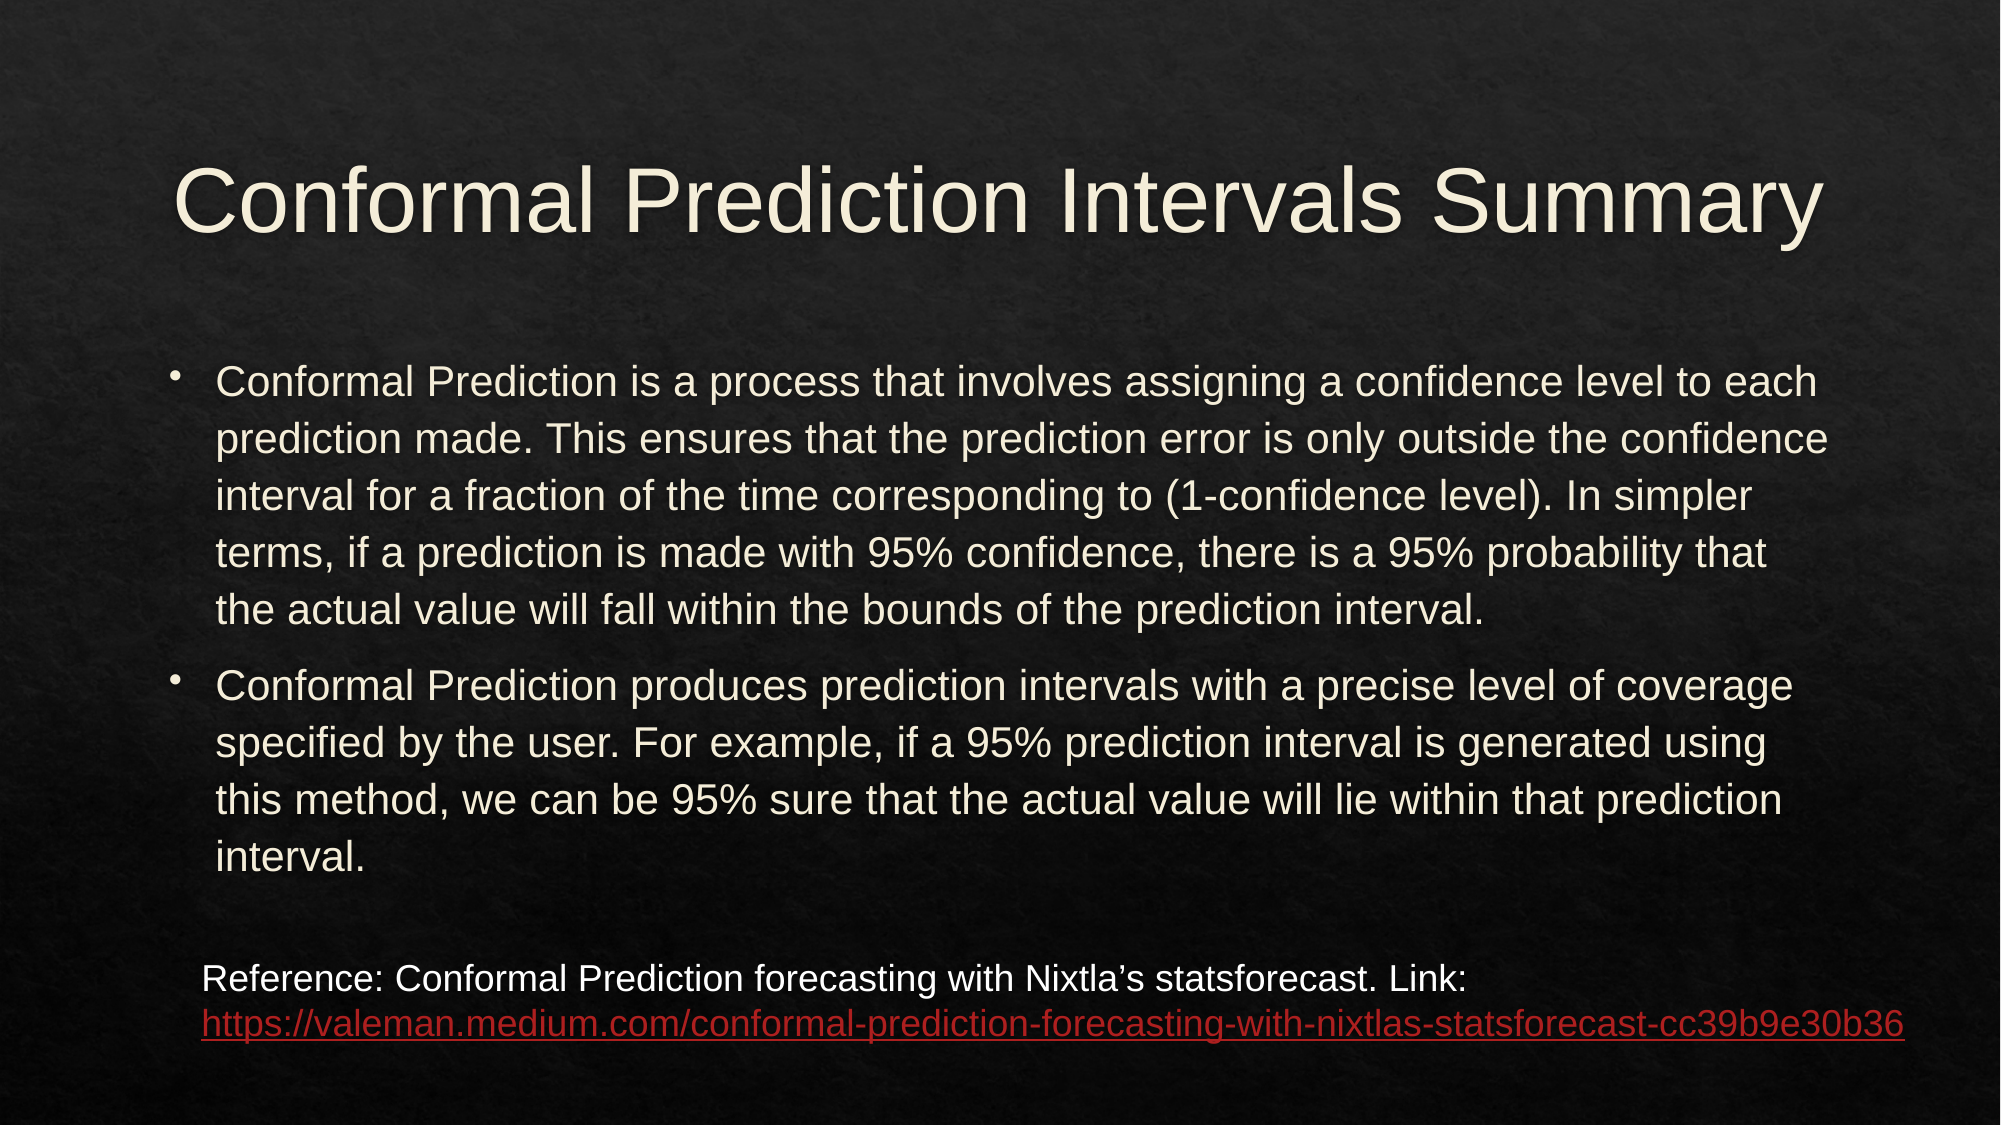

# Conformal Prediction Intervals Summary
Conformal Prediction is a process that involves assigning a confidence level to each prediction made. This ensures that the prediction error is only outside the confidence interval for a fraction of the time corresponding to (1-confidence level). In simpler terms, if a prediction is made with 95% confidence, there is a 95% probability that the actual value will fall within the bounds of the prediction interval.
Conformal Prediction produces prediction intervals with a precise level of coverage specified by the user. For example, if a 95% prediction interval is generated using this method, we can be 95% sure that the actual value will lie within that prediction interval.
Reference: Conformal Prediction forecasting with Nixtla’s statsforecast. Link: https://valeman.medium.com/conformal-prediction-forecasting-with-nixtlas-statsforecast-cc39b9e30b36